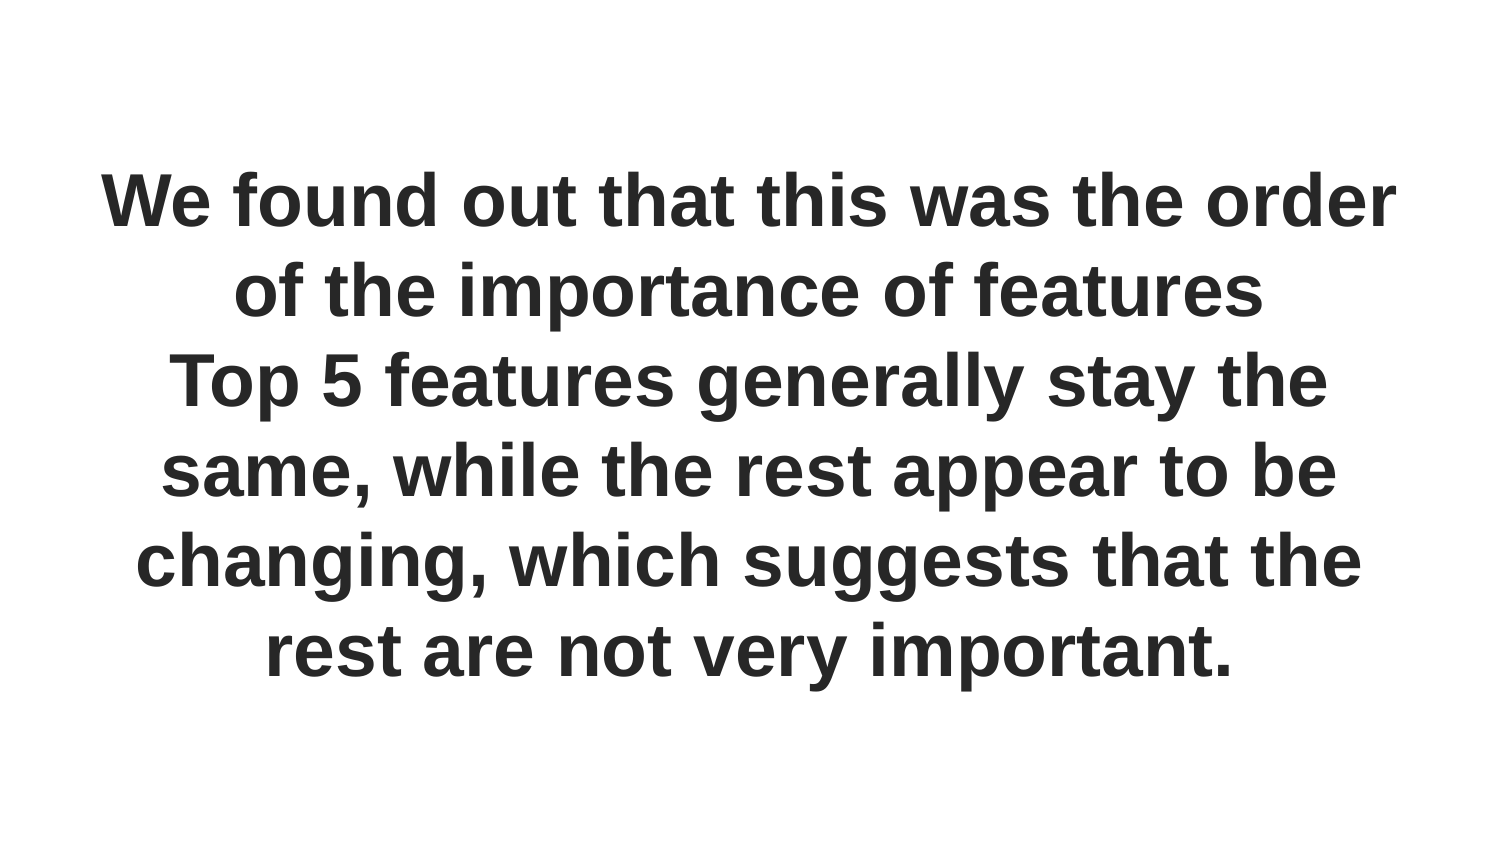

# We found out that this was the order of the importance of features Top 5 features generally stay the same, while the rest appear to be changing, which suggests that the rest are not very important.